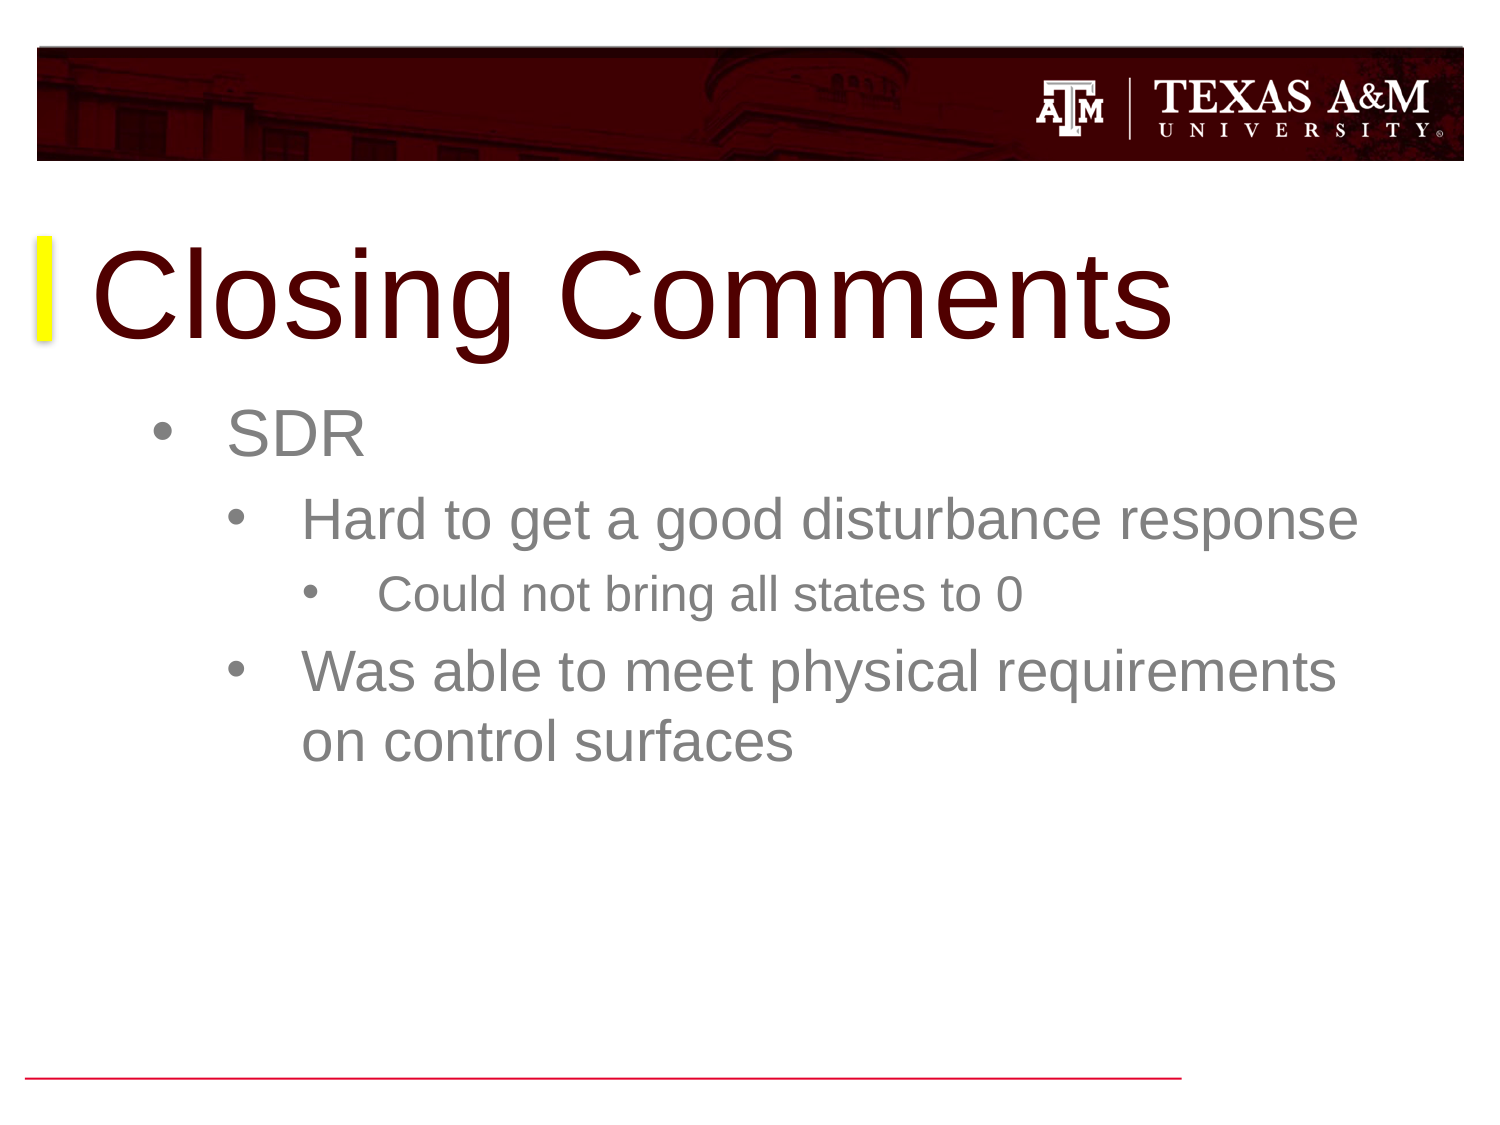

# Closing Comments
SDR
Hard to get a good disturbance response
Could not bring all states to 0
Was able to meet physical requirements on control surfaces